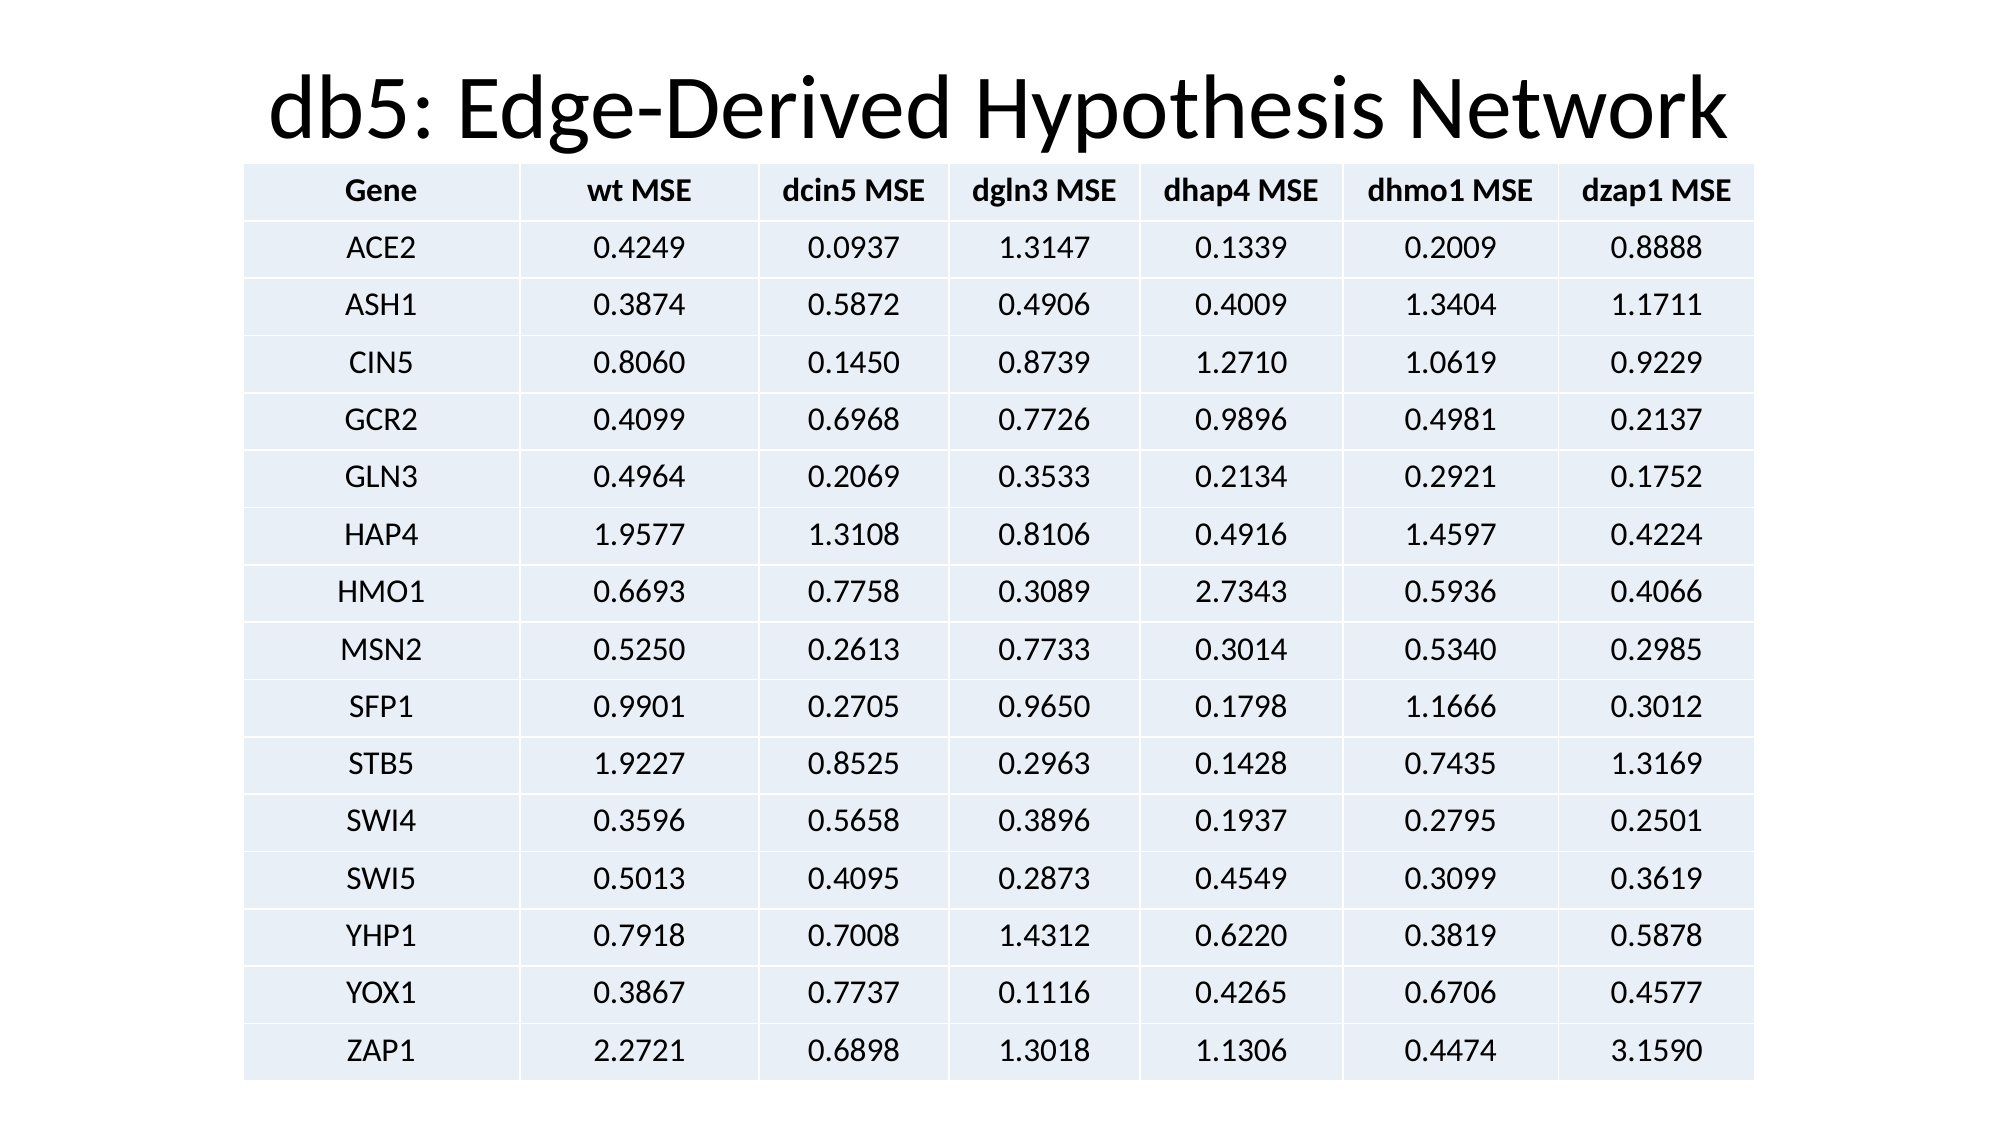

# db5: Edge-Derived Hypothesis Network
| Gene | wt MSE | dcin5 MSE | dgln3 MSE | dhap4 MSE | dhmo1 MSE | dzap1 MSE |
| --- | --- | --- | --- | --- | --- | --- |
| ACE2 | 0.4249 | 0.0937 | 1.3147 | 0.1339 | 0.2009 | 0.8888 |
| ASH1 | 0.3874 | 0.5872 | 0.4906 | 0.4009 | 1.3404 | 1.1711 |
| CIN5 | 0.8060 | 0.1450 | 0.8739 | 1.2710 | 1.0619 | 0.9229 |
| GCR2 | 0.4099 | 0.6968 | 0.7726 | 0.9896 | 0.4981 | 0.2137 |
| GLN3 | 0.4964 | 0.2069 | 0.3533 | 0.2134 | 0.2921 | 0.1752 |
| HAP4 | 1.9577 | 1.3108 | 0.8106 | 0.4916 | 1.4597 | 0.4224 |
| HMO1 | 0.6693 | 0.7758 | 0.3089 | 2.7343 | 0.5936 | 0.4066 |
| MSN2 | 0.5250 | 0.2613 | 0.7733 | 0.3014 | 0.5340 | 0.2985 |
| SFP1 | 0.9901 | 0.2705 | 0.9650 | 0.1798 | 1.1666 | 0.3012 |
| STB5 | 1.9227 | 0.8525 | 0.2963 | 0.1428 | 0.7435 | 1.3169 |
| SWI4 | 0.3596 | 0.5658 | 0.3896 | 0.1937 | 0.2795 | 0.2501 |
| SWI5 | 0.5013 | 0.4095 | 0.2873 | 0.4549 | 0.3099 | 0.3619 |
| YHP1 | 0.7918 | 0.7008 | 1.4312 | 0.6220 | 0.3819 | 0.5878 |
| YOX1 | 0.3867 | 0.7737 | 0.1116 | 0.4265 | 0.6706 | 0.4577 |
| ZAP1 | 2.2721 | 0.6898 | 1.3018 | 1.1306 | 0.4474 | 3.1590 |